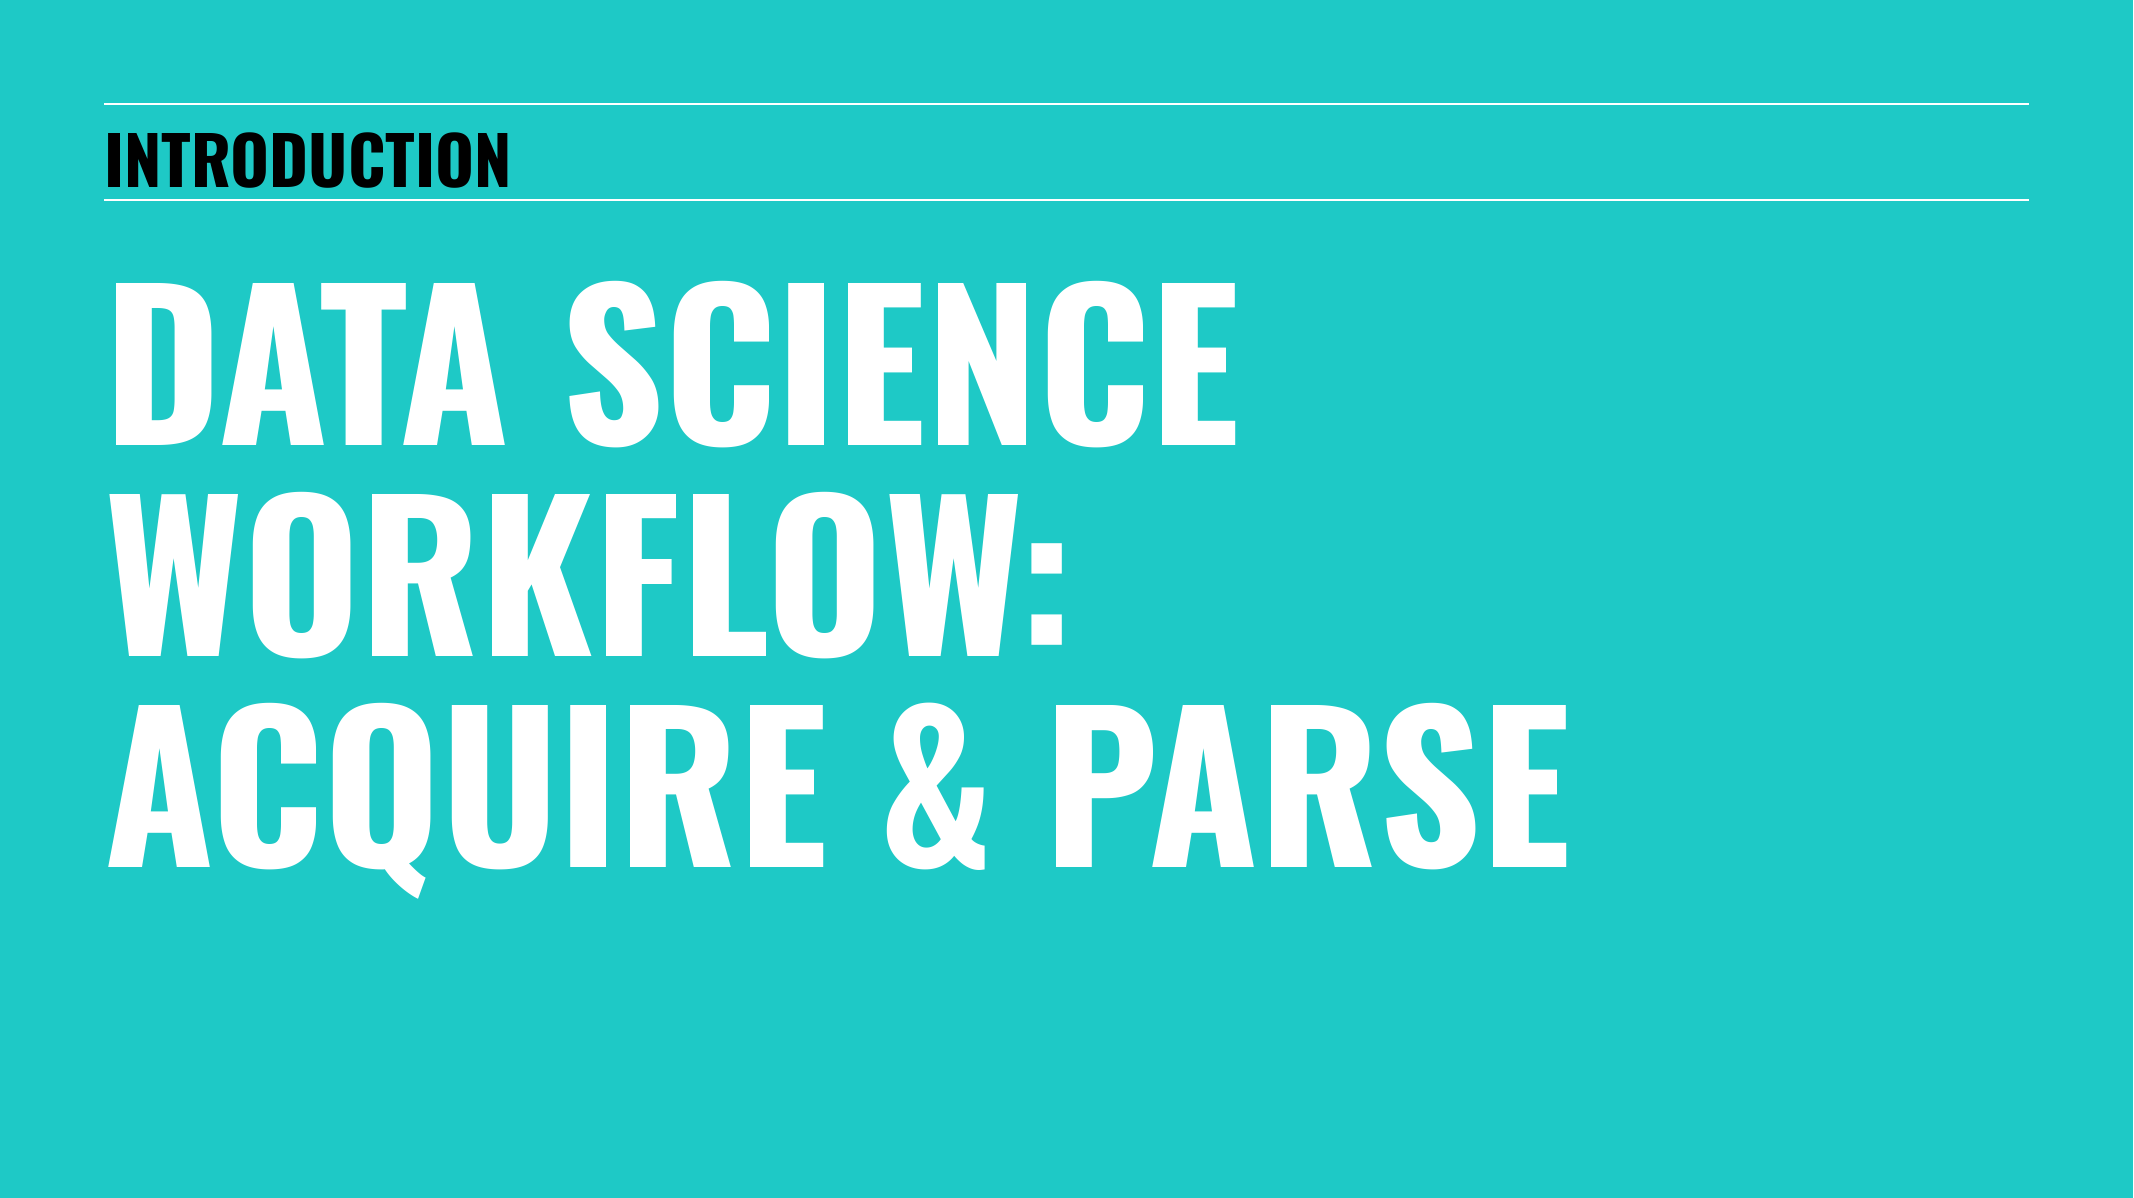

INTRODUCTION

DATA SCIENCE WORKFLOW:           ACQUIRE & PARSE